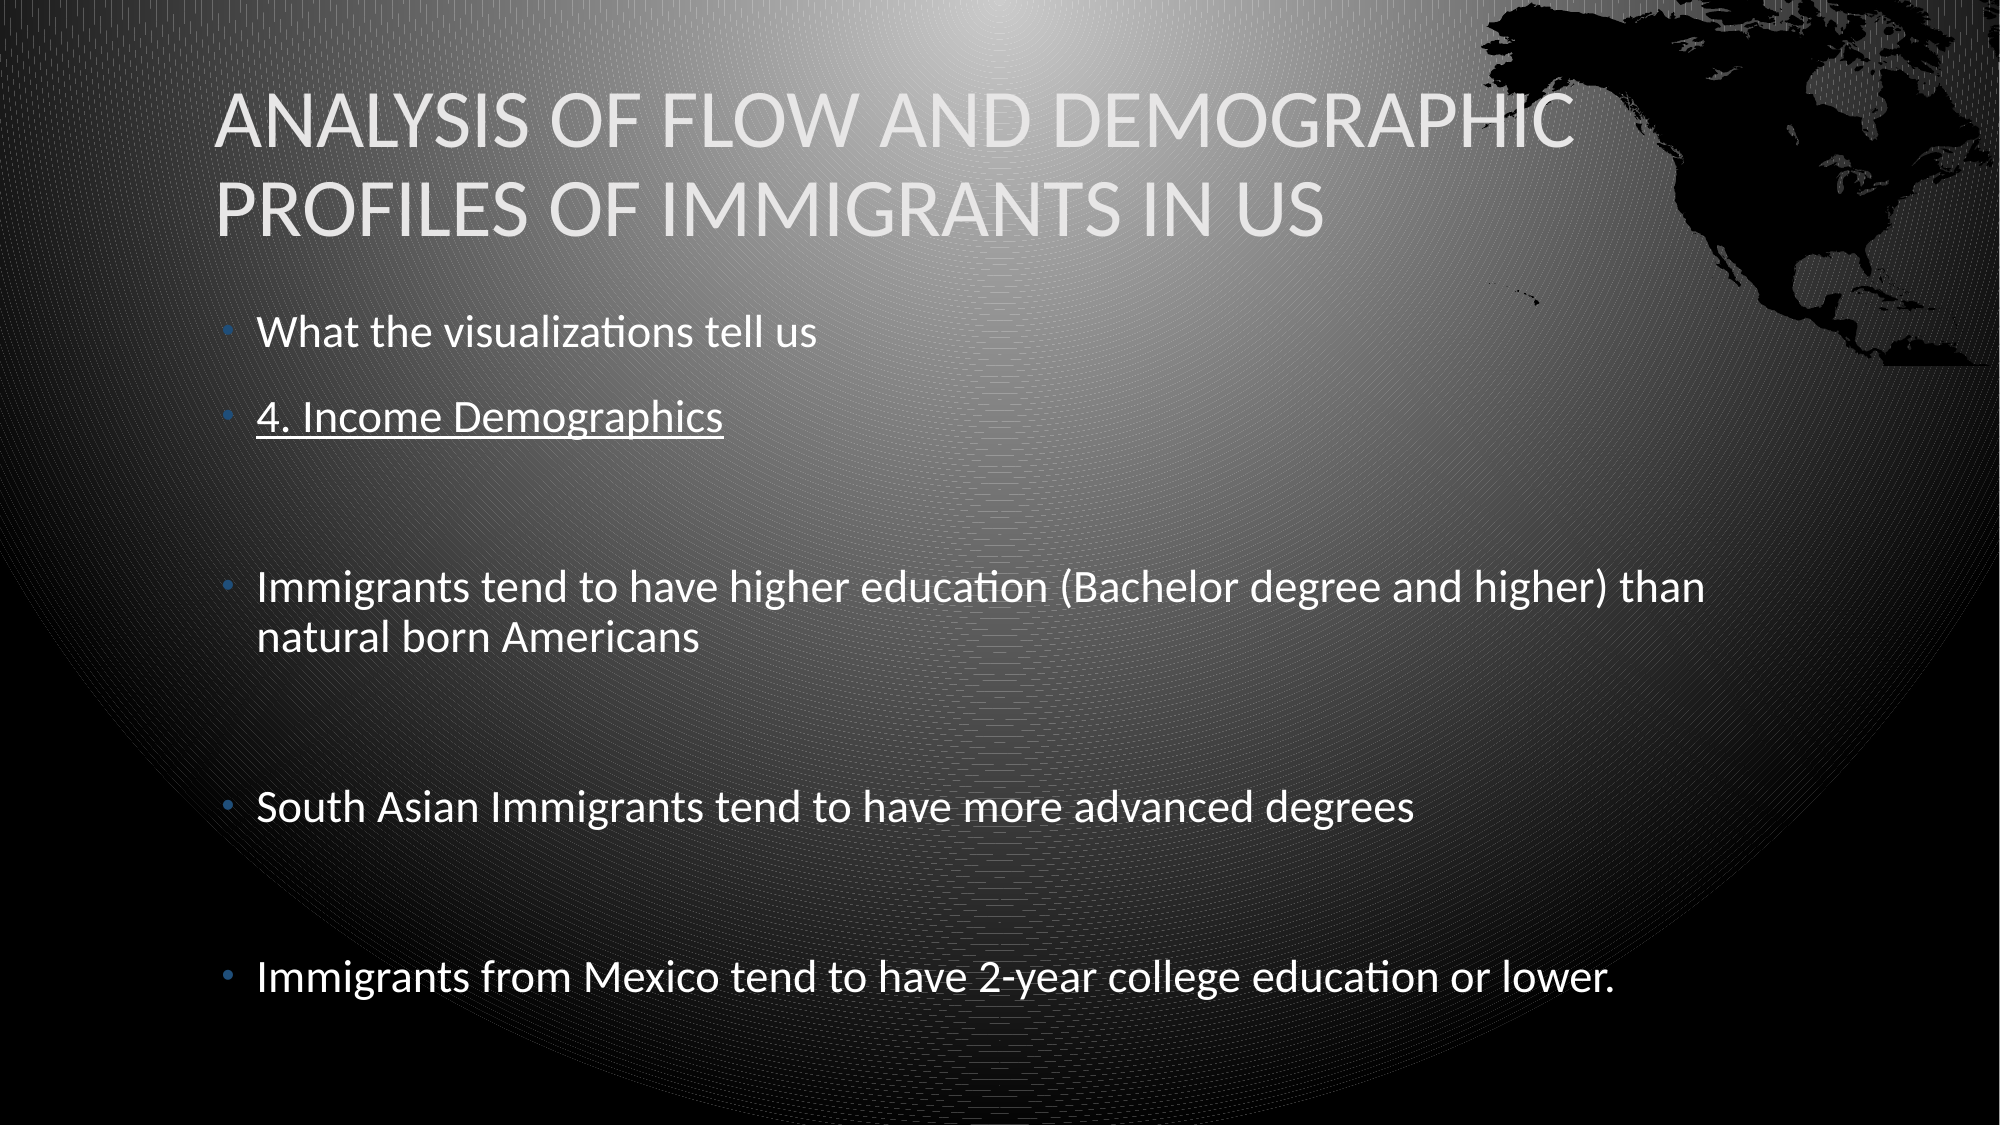

# Analysis of flow and demographic profiles of immigrants in us
What the visualizations tell us
4. Income Demographics

Immigrants tend to have higher education (Bachelor degree and higher) than natural born Americans

South Asian Immigrants tend to have more advanced degrees

Immigrants from Mexico tend to have 2-year college education or lower.